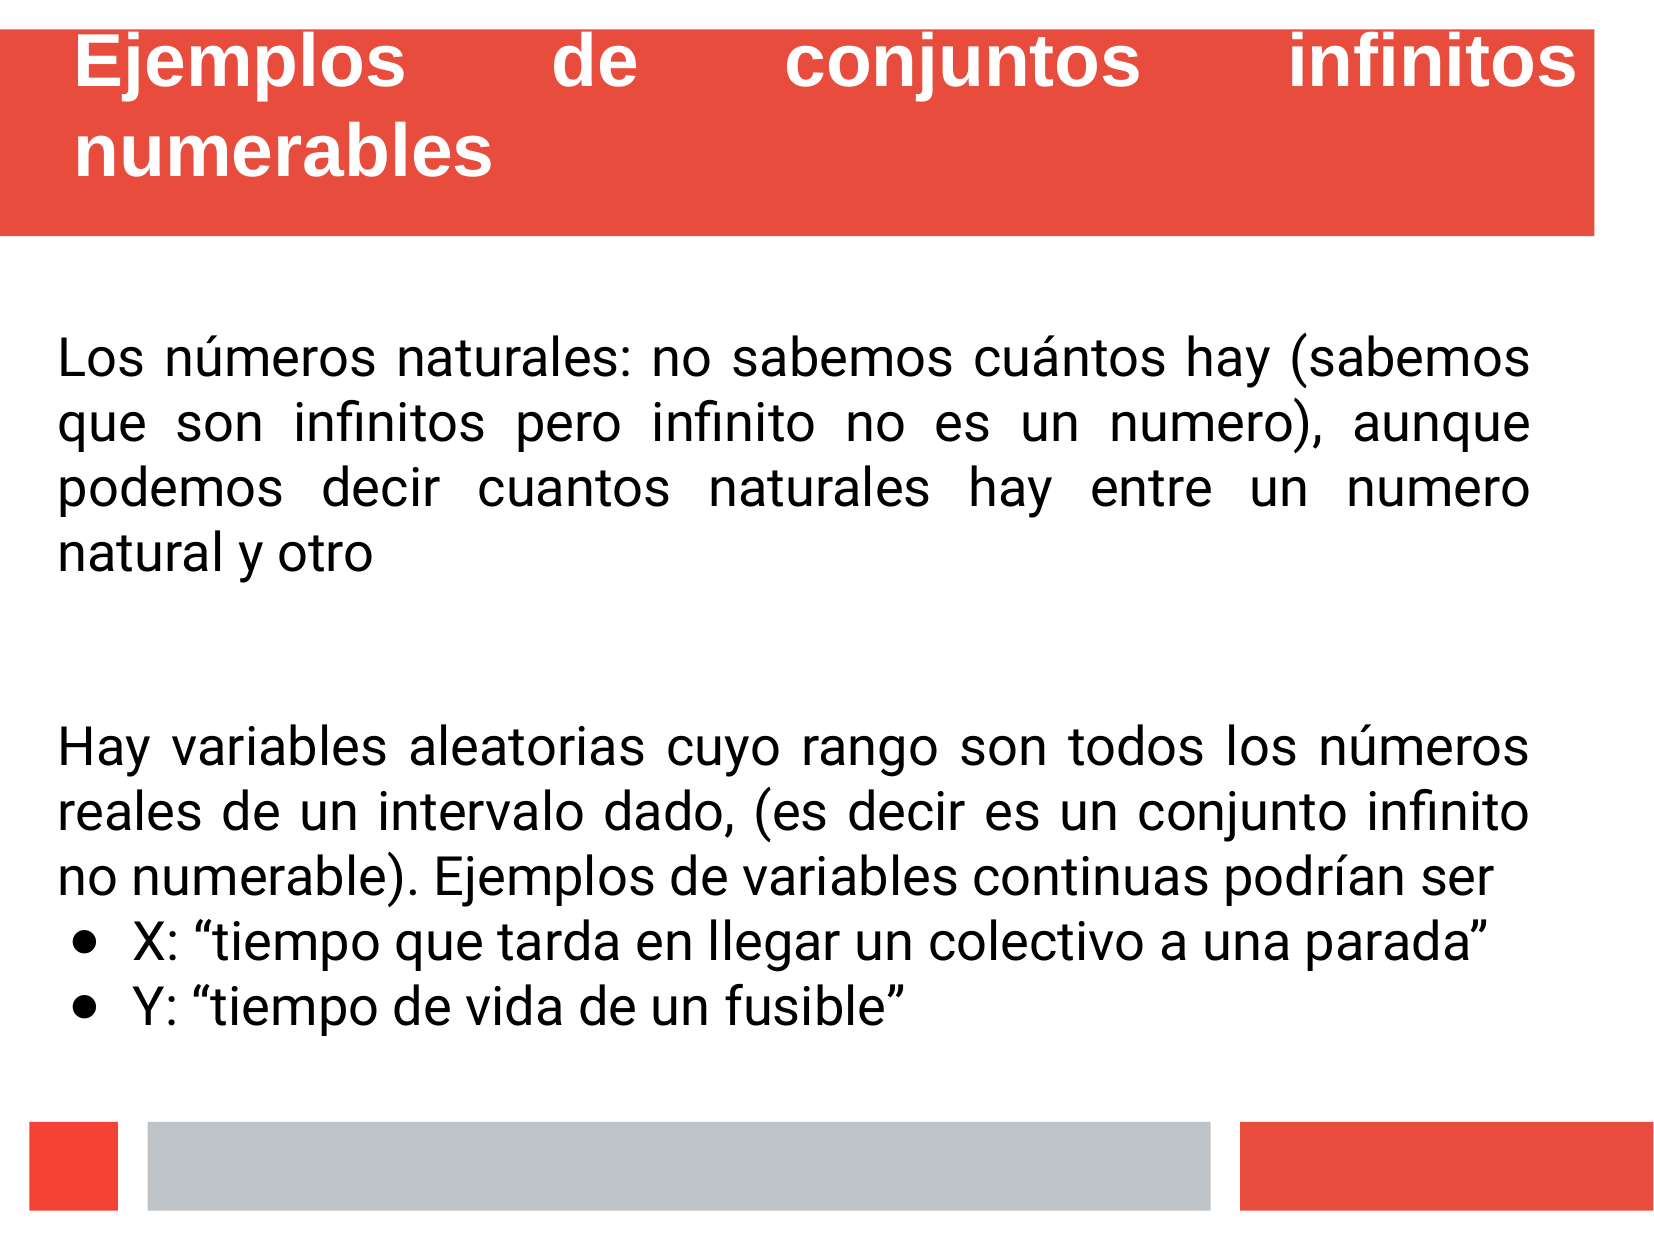

# Ejemplos de conjuntos infinitos numerables
Los números naturales: no sabemos cuántos hay (sabemos que son infinitos pero infinito no es un numero), aunque podemos decir cuantos naturales hay entre un numero natural y otro

Hay variables aleatorias cuyo rango son todos los números reales de un intervalo dado, (es decir es un conjunto infinito no numerable). Ejemplos de variables continuas podrían ser
X: “tiempo que tarda en llegar un colectivo a una parada”
Y: “tiempo de vida de un fusible”